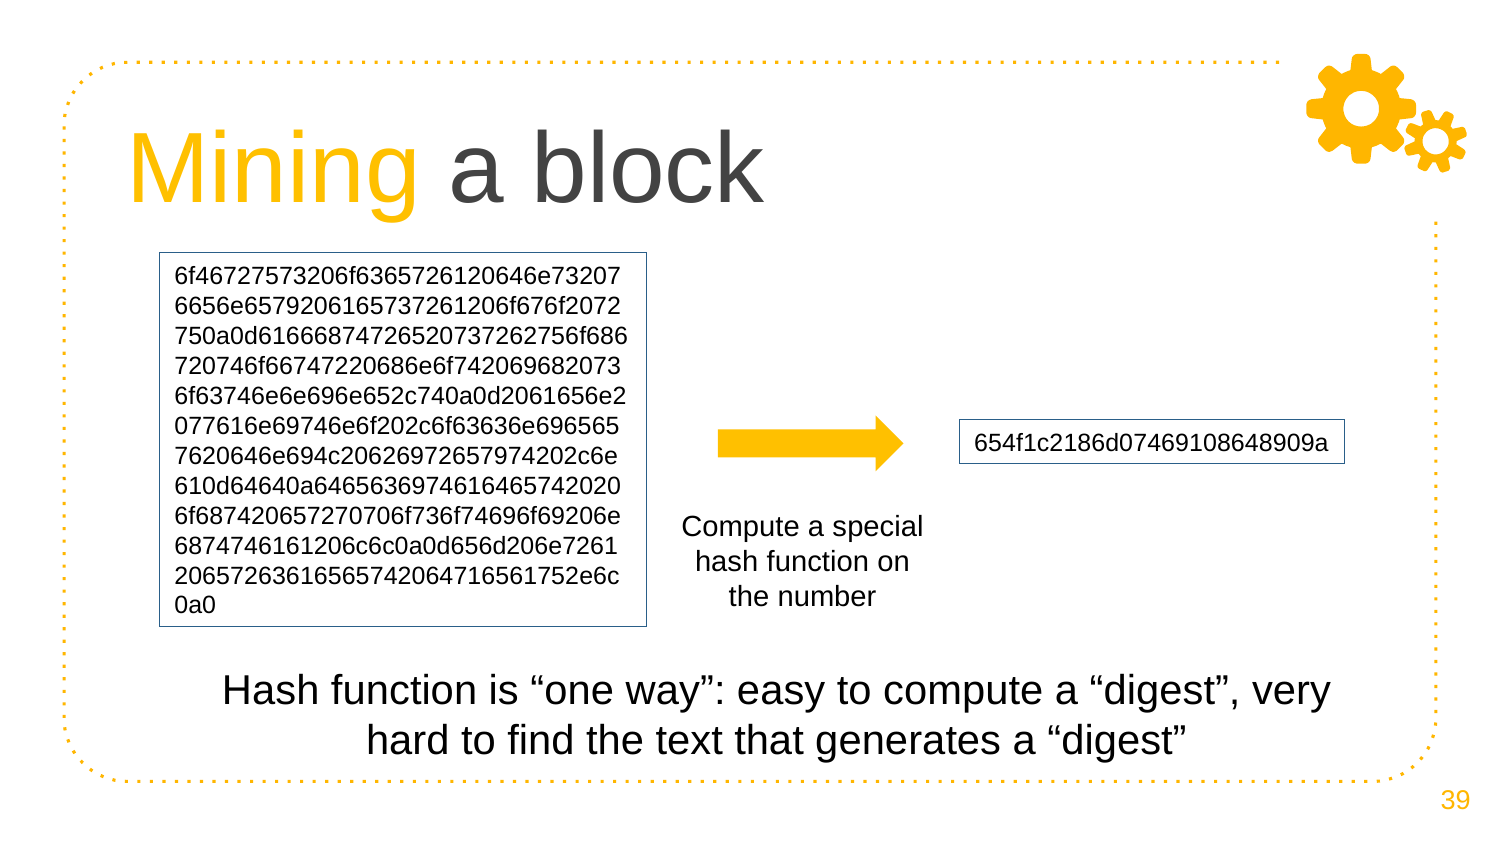

# Mining a block
6f46727573206f6365726120646e732076656e6579206165737261206f676f2072750a0d61666874726520737262756f686720746f66747220686e6f7420696820736f63746e6e696e652c740a0d2061656e2077616e69746e6f202c6f63636e6965657620646e694c20626972657974202c6e610d64640a64656369746164657420206f687420657270706f736f74696f69206e6874746161206c6c0a0d656d206e726120657263616565742064716561752e6c0a0

654f1c2186d07469108648909a
Compute a special hash function on the number
Hash function is “one way”: easy to compute a “digest”, very hard to find the text that generates a “digest”
39